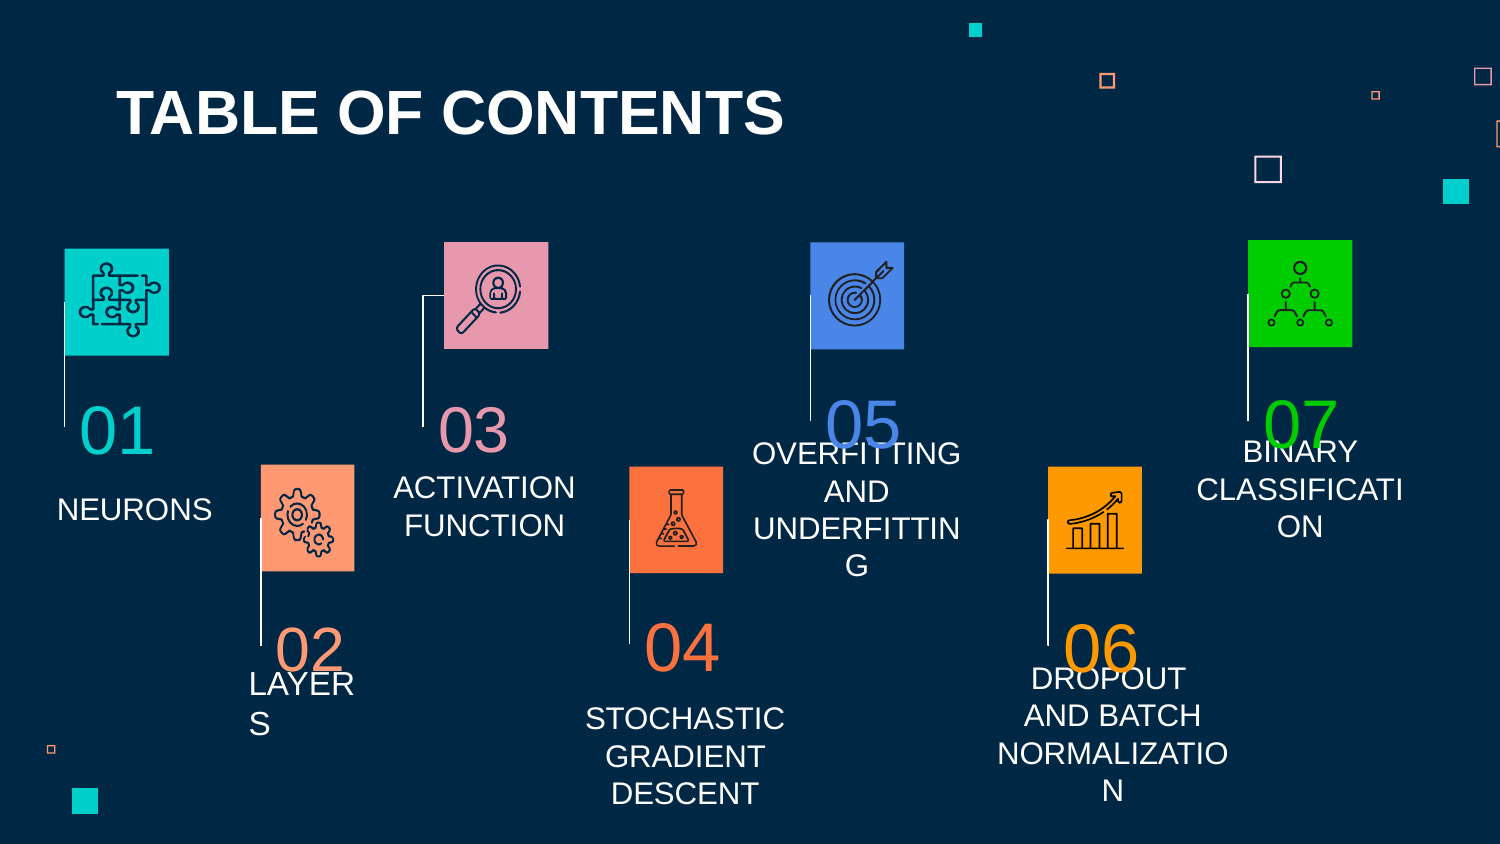

TABLE OF CONTENTS

05
07
01
03

OVERFITTING AND UNDERFITTING
# NEURONS
BINARY CLASSIFICATION
ACTIVATION FUNCTION

04
06
02
LAYERS
STOCHASTIC GRADIENT DESCENT
DROPOUT
AND BATCH NORMALIZATION